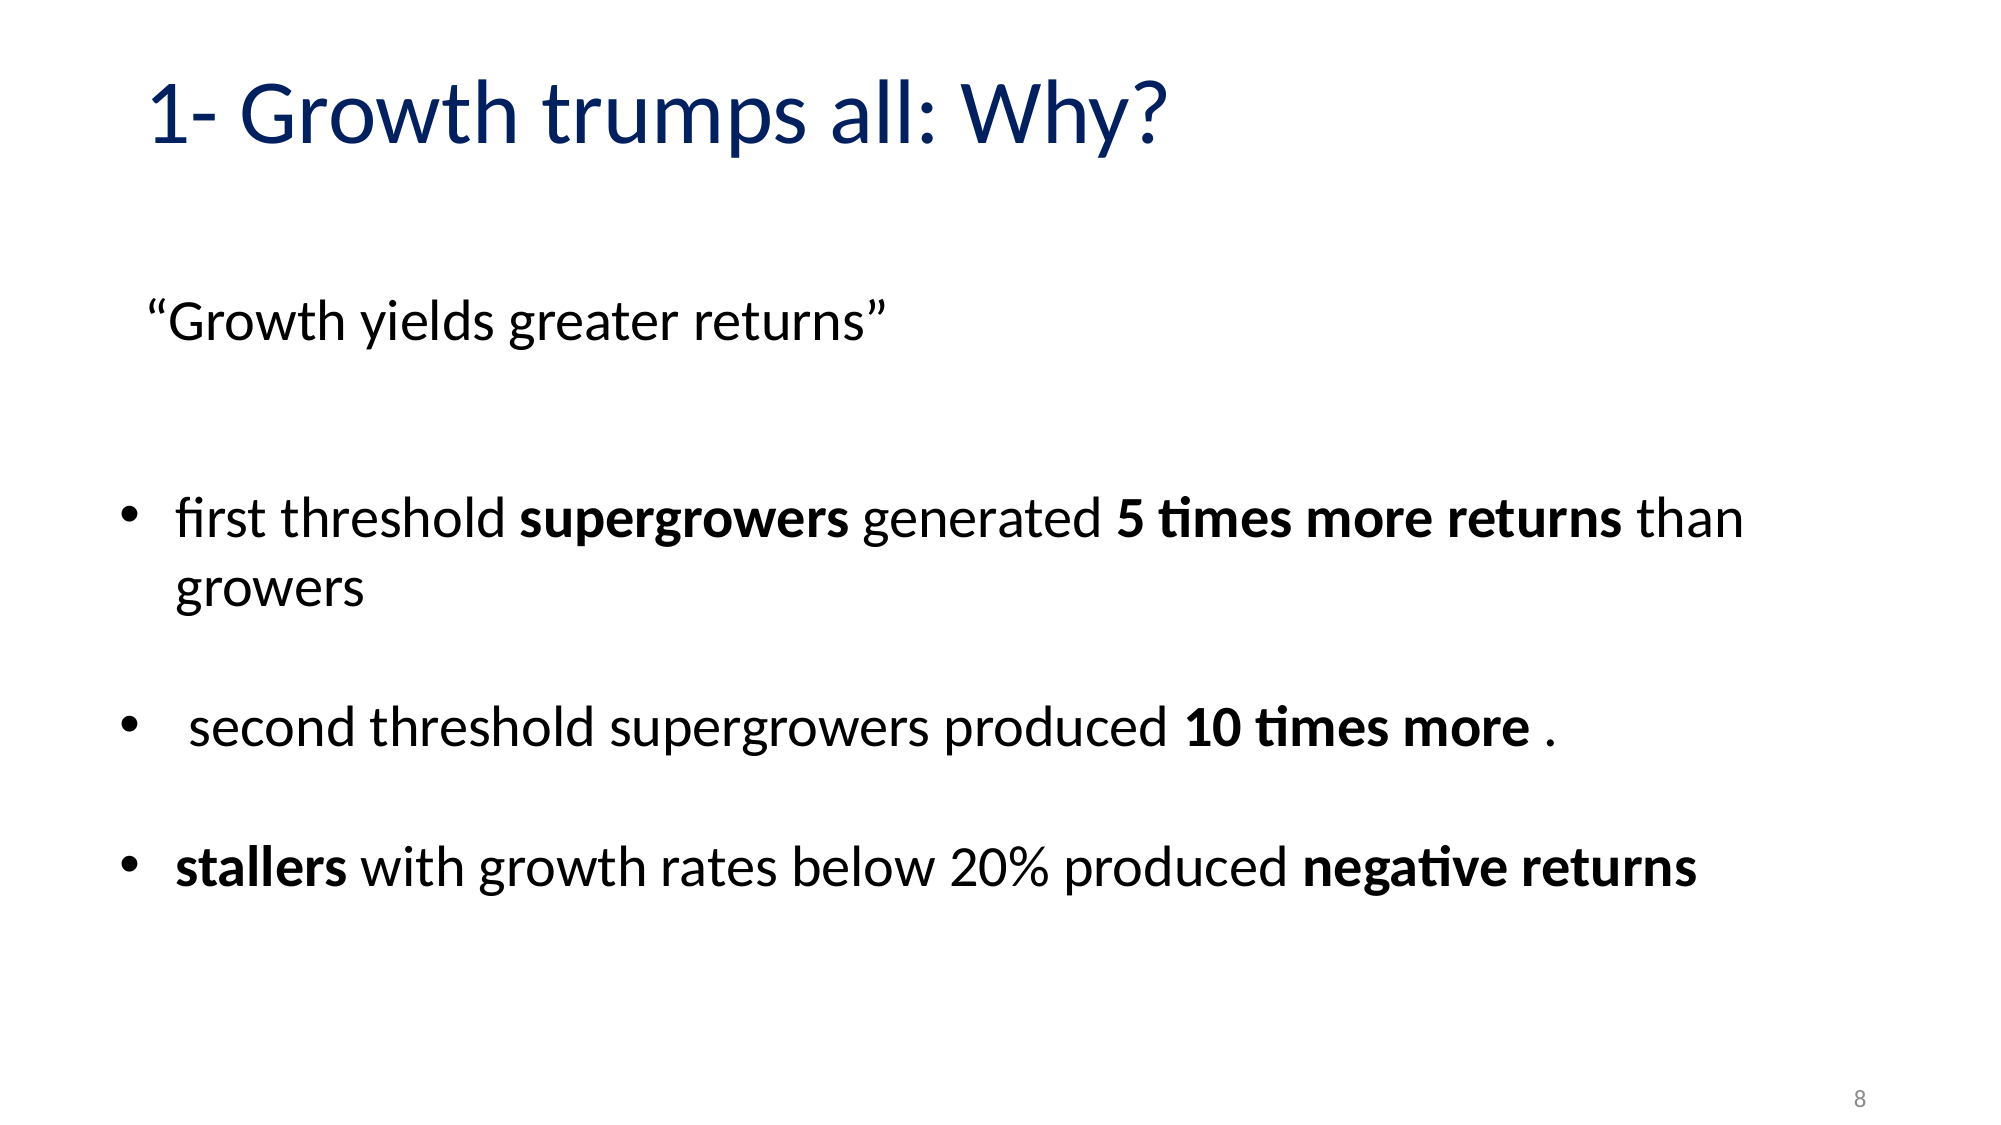

# 1- Growth trumps all: Why?
“Growth yields greater returns”
first threshold supergrowers generated 5 times more returns than growers

 second threshold supergrowers produced 10 times more .

stallers with growth rates below 20% produced negative returns
8
8